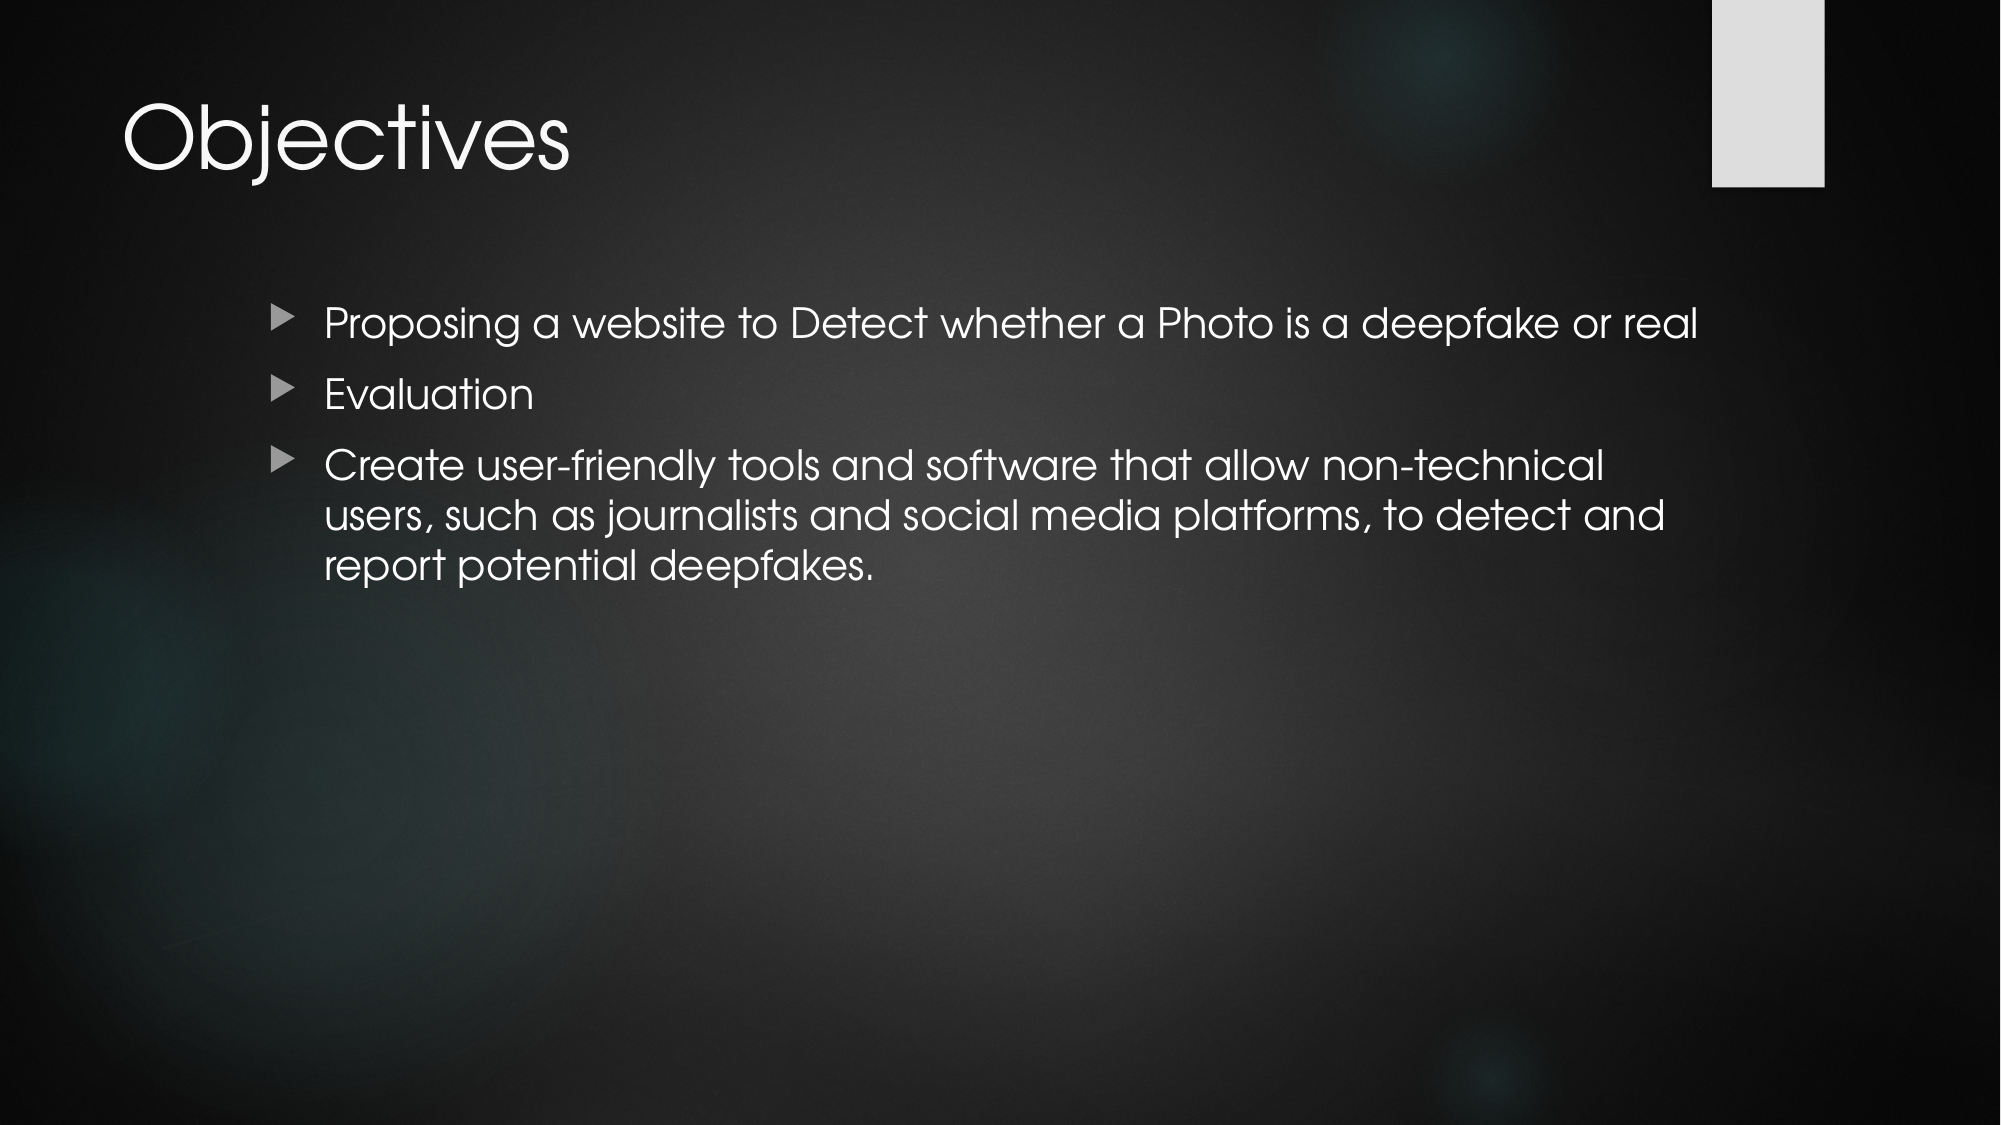

# Objectives
Proposing a website to Detect whether a Photo is a deepfake or real
Evaluation
Create user-friendly tools and software that allow non-technical users, such as journalists and social media platforms, to detect and report potential deepfakes.